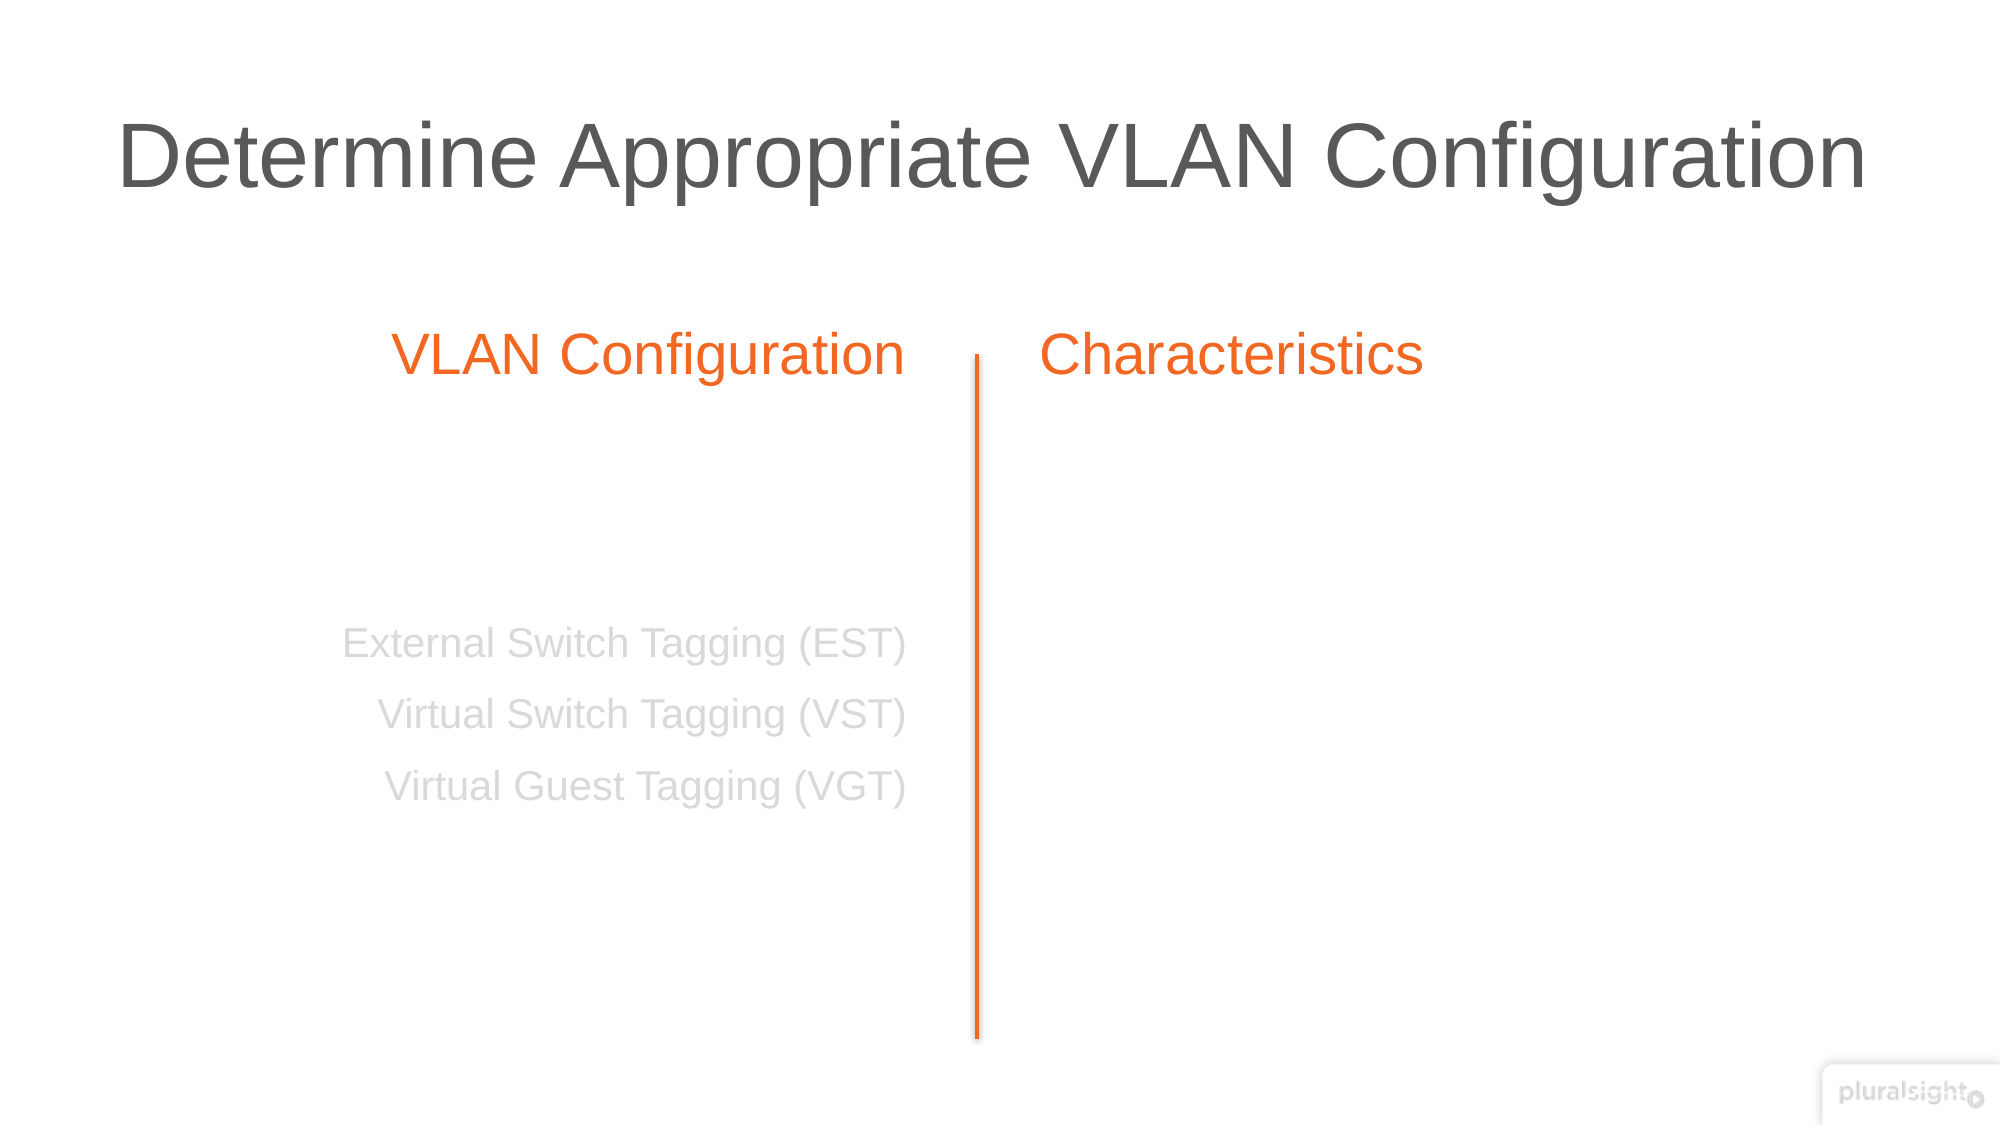

# Determine Appropriate VLAN Configuration
VLAN Configuration
Characteristics
External Switch Tagging (EST)
Virtual Switch Tagging (VST)
Virtual Guest Tagging (VGT)